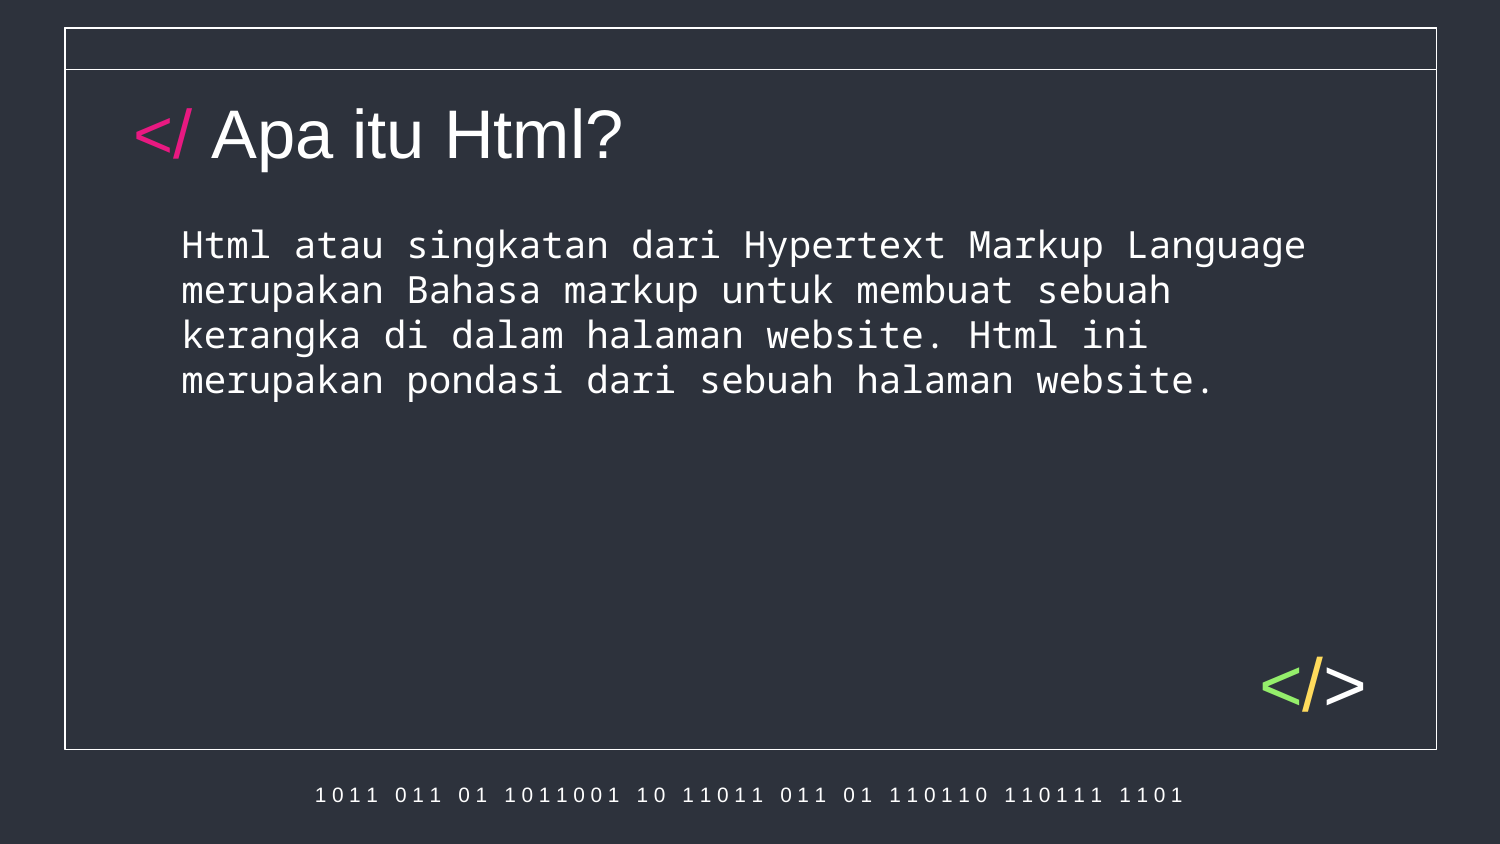

# </ Apa itu Html?
Html atau singkatan dari Hypertext Markup Language merupakan Bahasa markup untuk membuat sebuah kerangka di dalam halaman website. Html ini merupakan pondasi dari sebuah halaman website.

</>